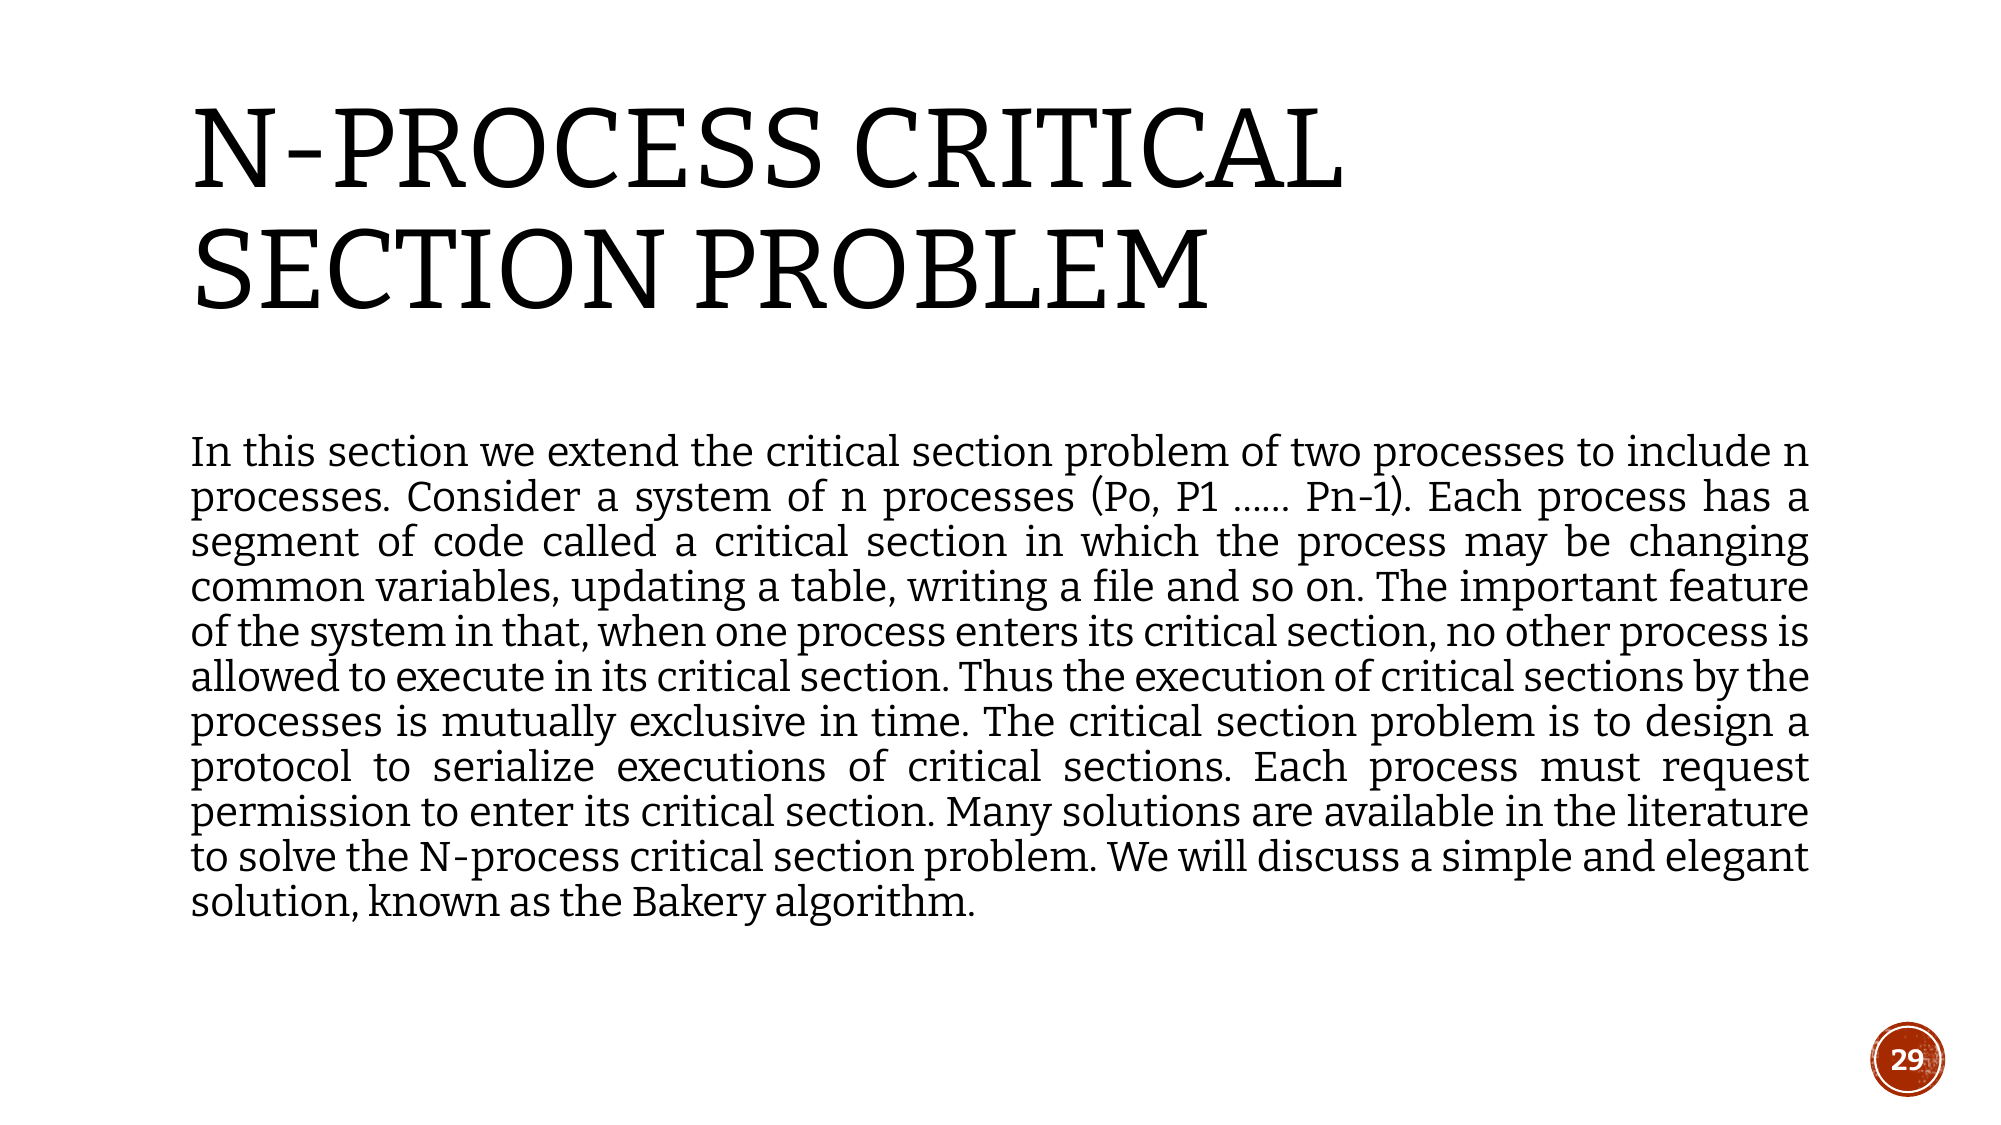

# N-Process Critical Section Problem

In this section we extend the critical section problem of two processes to include n processes. Consider a system of n processes (Po, P1 …… Pn-1). Each process has a segment of code called a critical section in which the process may be changing common variables, updating a table, writing a file and so on. The important feature of the system in that, when one process enters its critical section, no other process is allowed to execute in its critical section. Thus the execution of critical sections by the processes is mutually exclusive in time. The critical section problem is to design a protocol to serialize executions of critical sections. Each process must request permission to enter its critical section. Many solutions are available in the literature to solve the N-process critical section problem. We will discuss a simple and elegant solution, known as the Bakery algorithm.
29